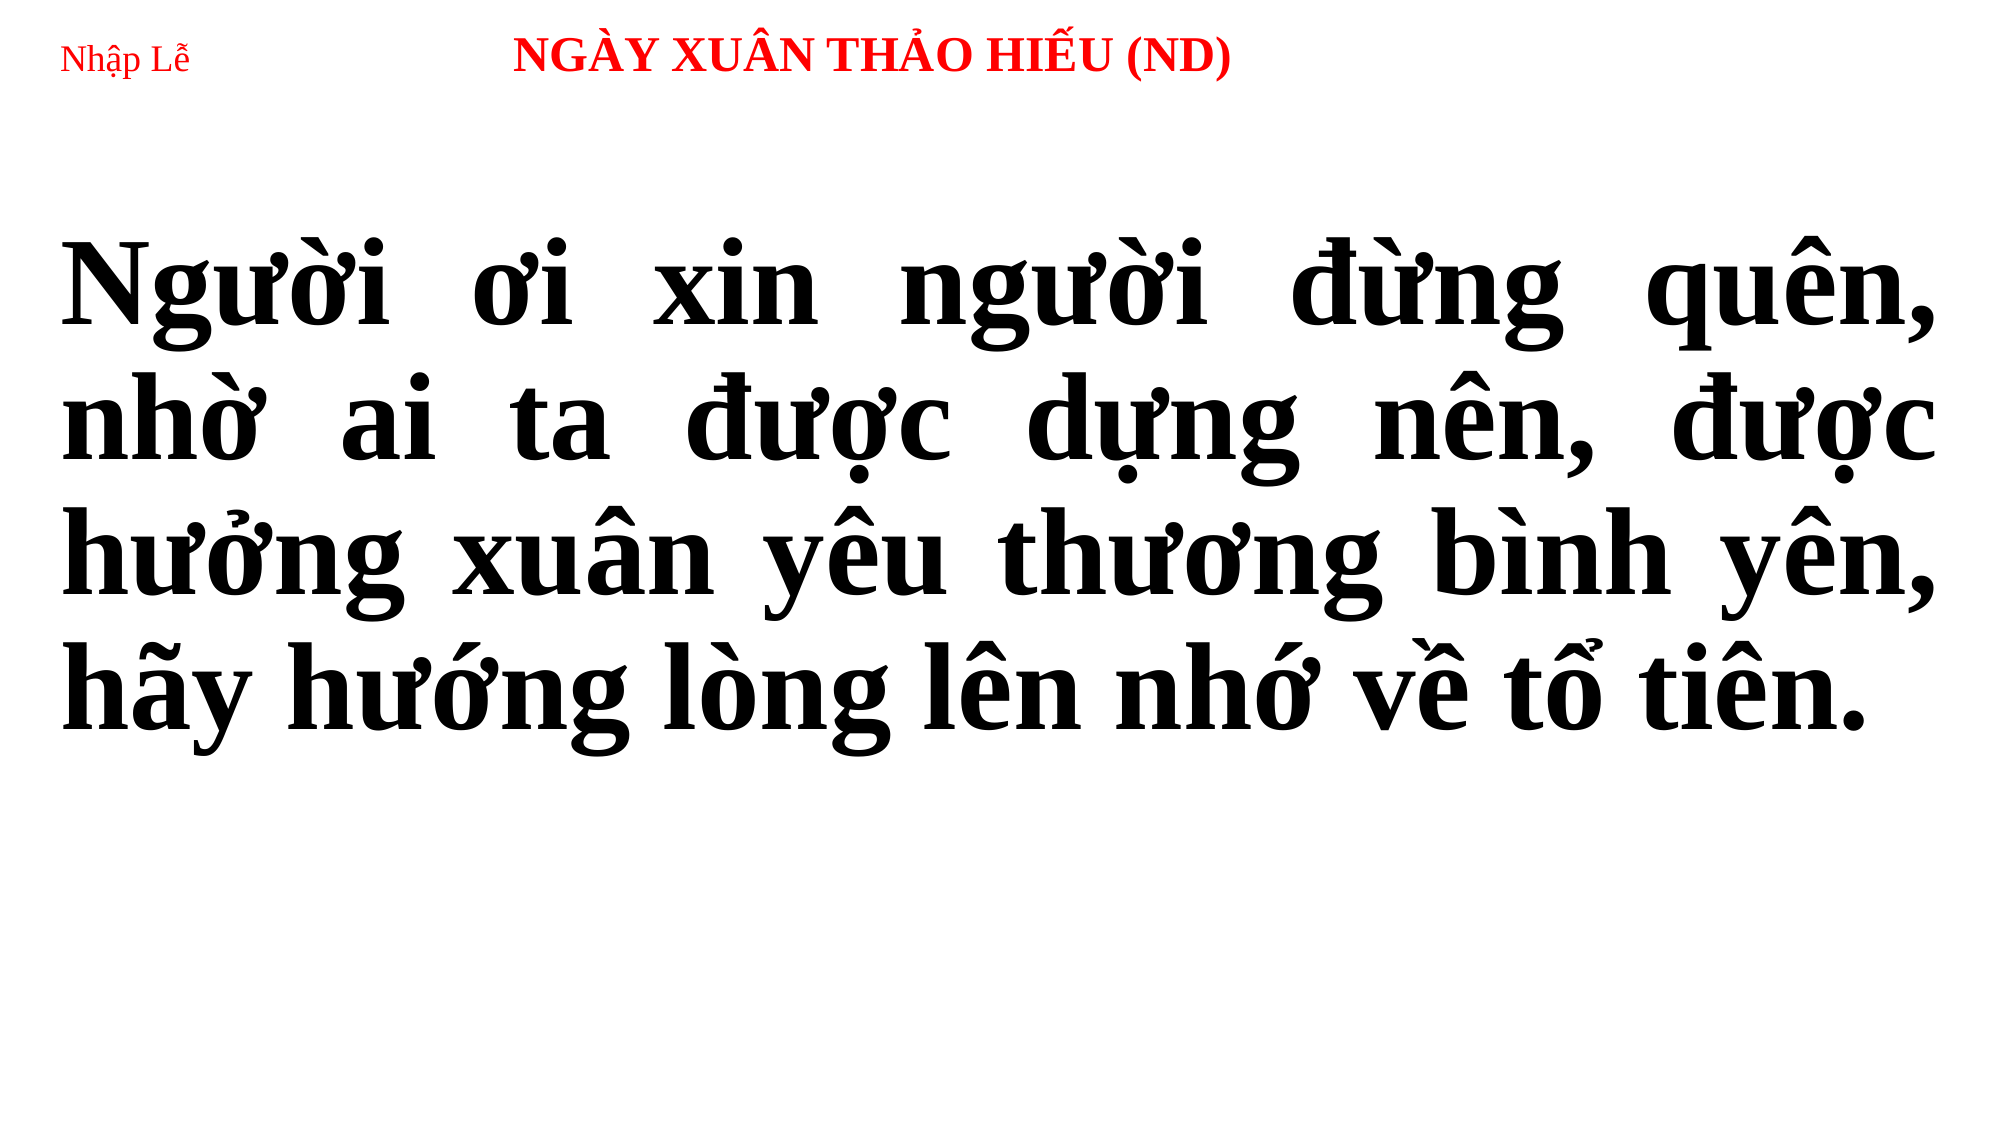

# Nhập Lễ                                  NGÀY XUÂN THẢO HIẾU (ND)
Người ơi xin người đừng quên, nhờ ai ta được dựng nên, được hưởng xuân yêu thương bình yên, hãy hướng lòng lên nhớ về tổ tiên.